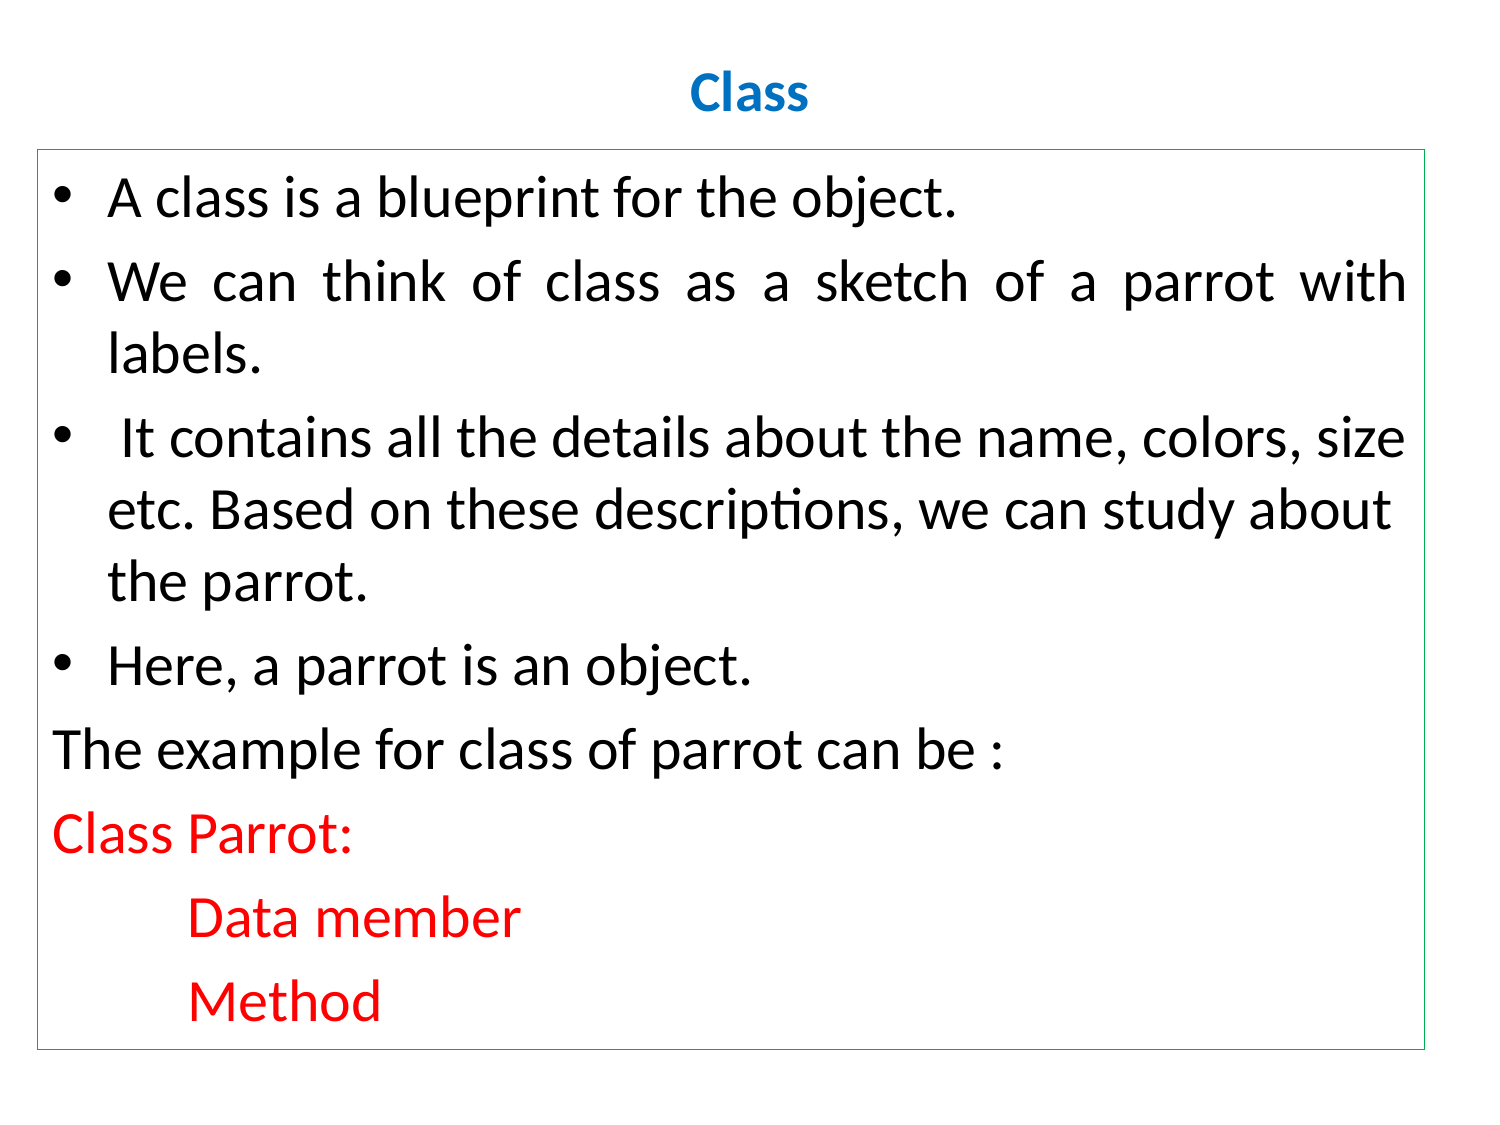

# Class
A class is a blueprint for the object.
We can think of class as a sketch of a parrot with labels.
 It contains all the details about the name, colors, size etc. Based on these descriptions, we can study about the parrot.
Here, a parrot is an object.
The example for class of parrot can be :
Class Parrot:
	Data member
	Method